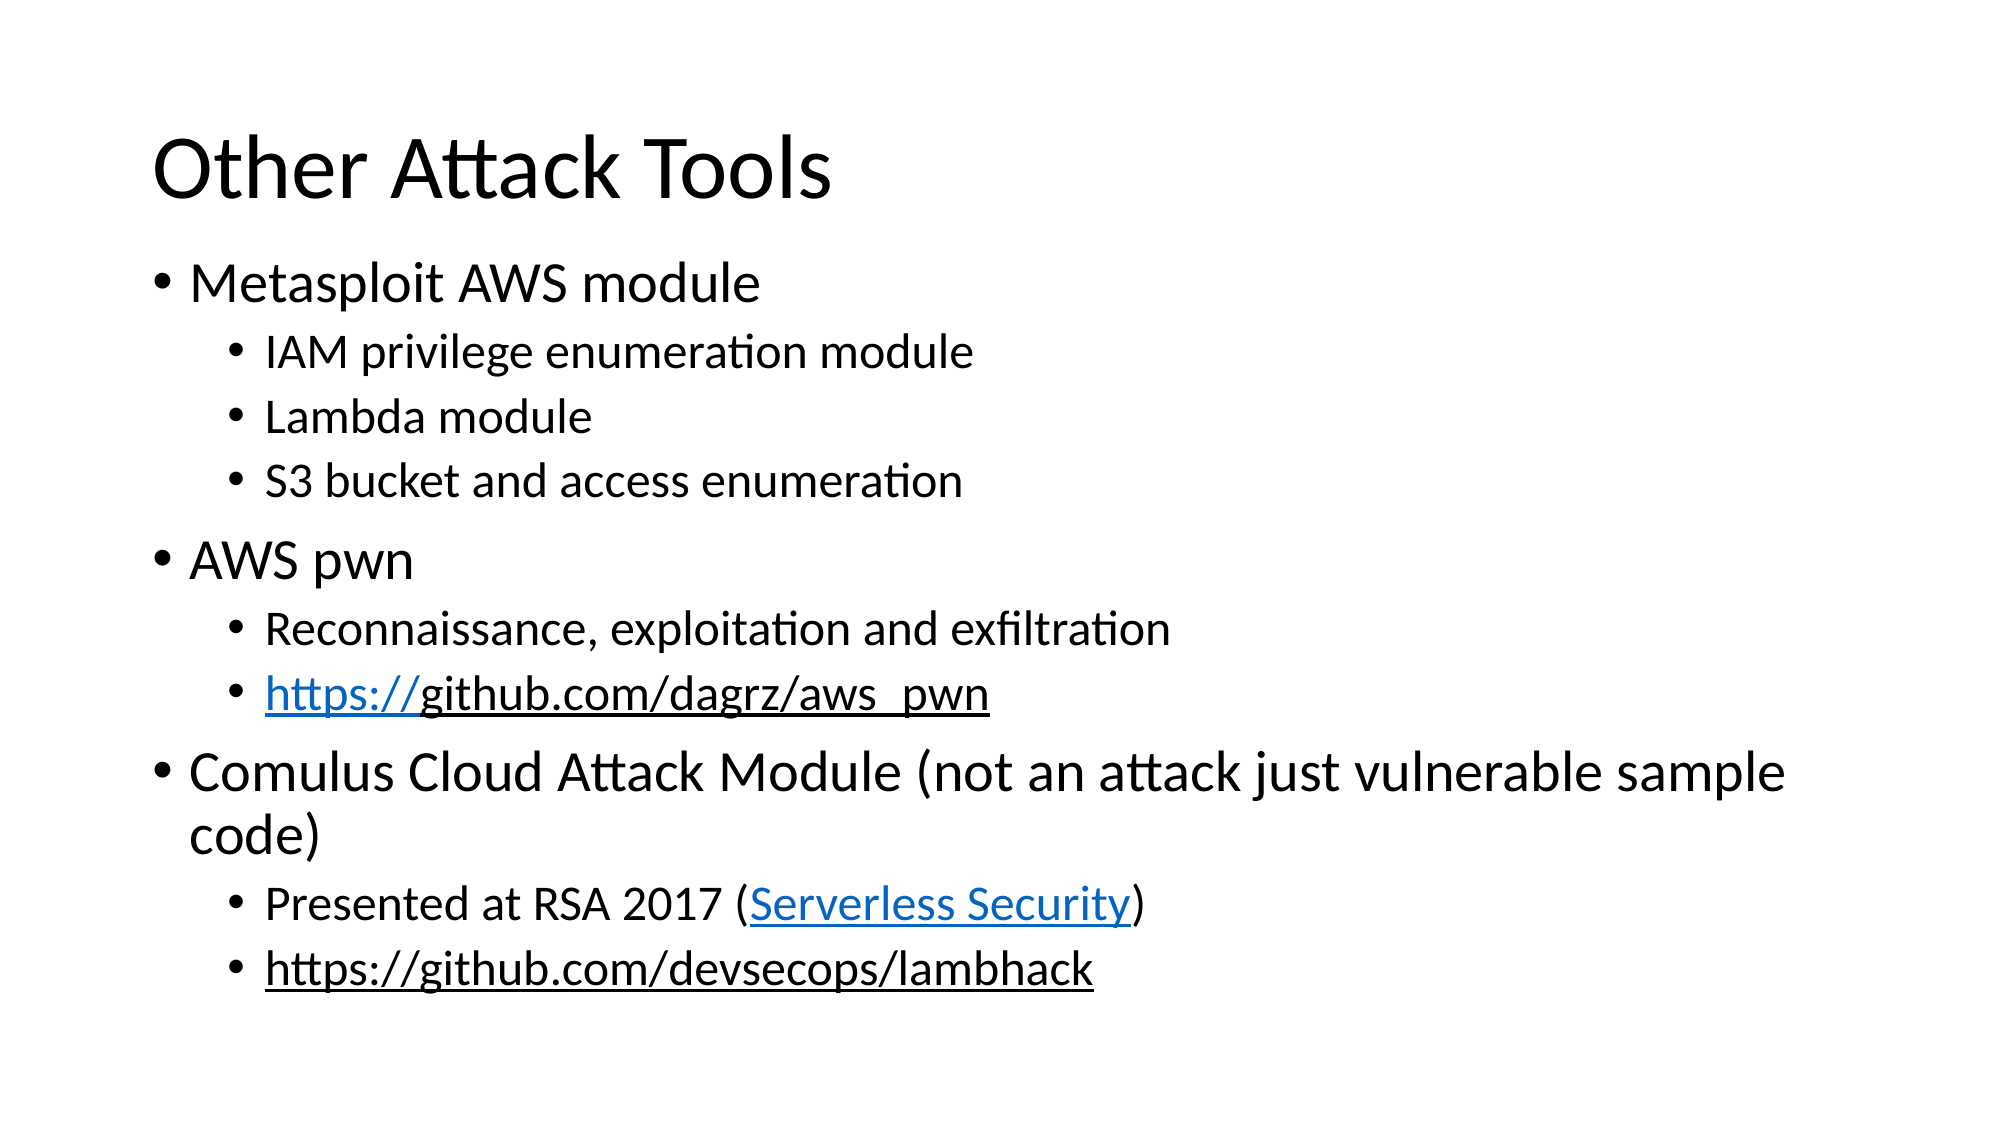

# Other Attack Tools
Metasploit AWS module
IAM privilege enumeration module
Lambda module
S3 bucket and access enumeration
AWS pwn
Reconnaissance, exploitation and exfiltration
https://github.com/dagrz/aws_pwn
Comulus Cloud Attack Module (not an attack just vulnerable sample code)
Presented at RSA 2017 (Serverless Security)
https://github.com/devsecops/lambhack